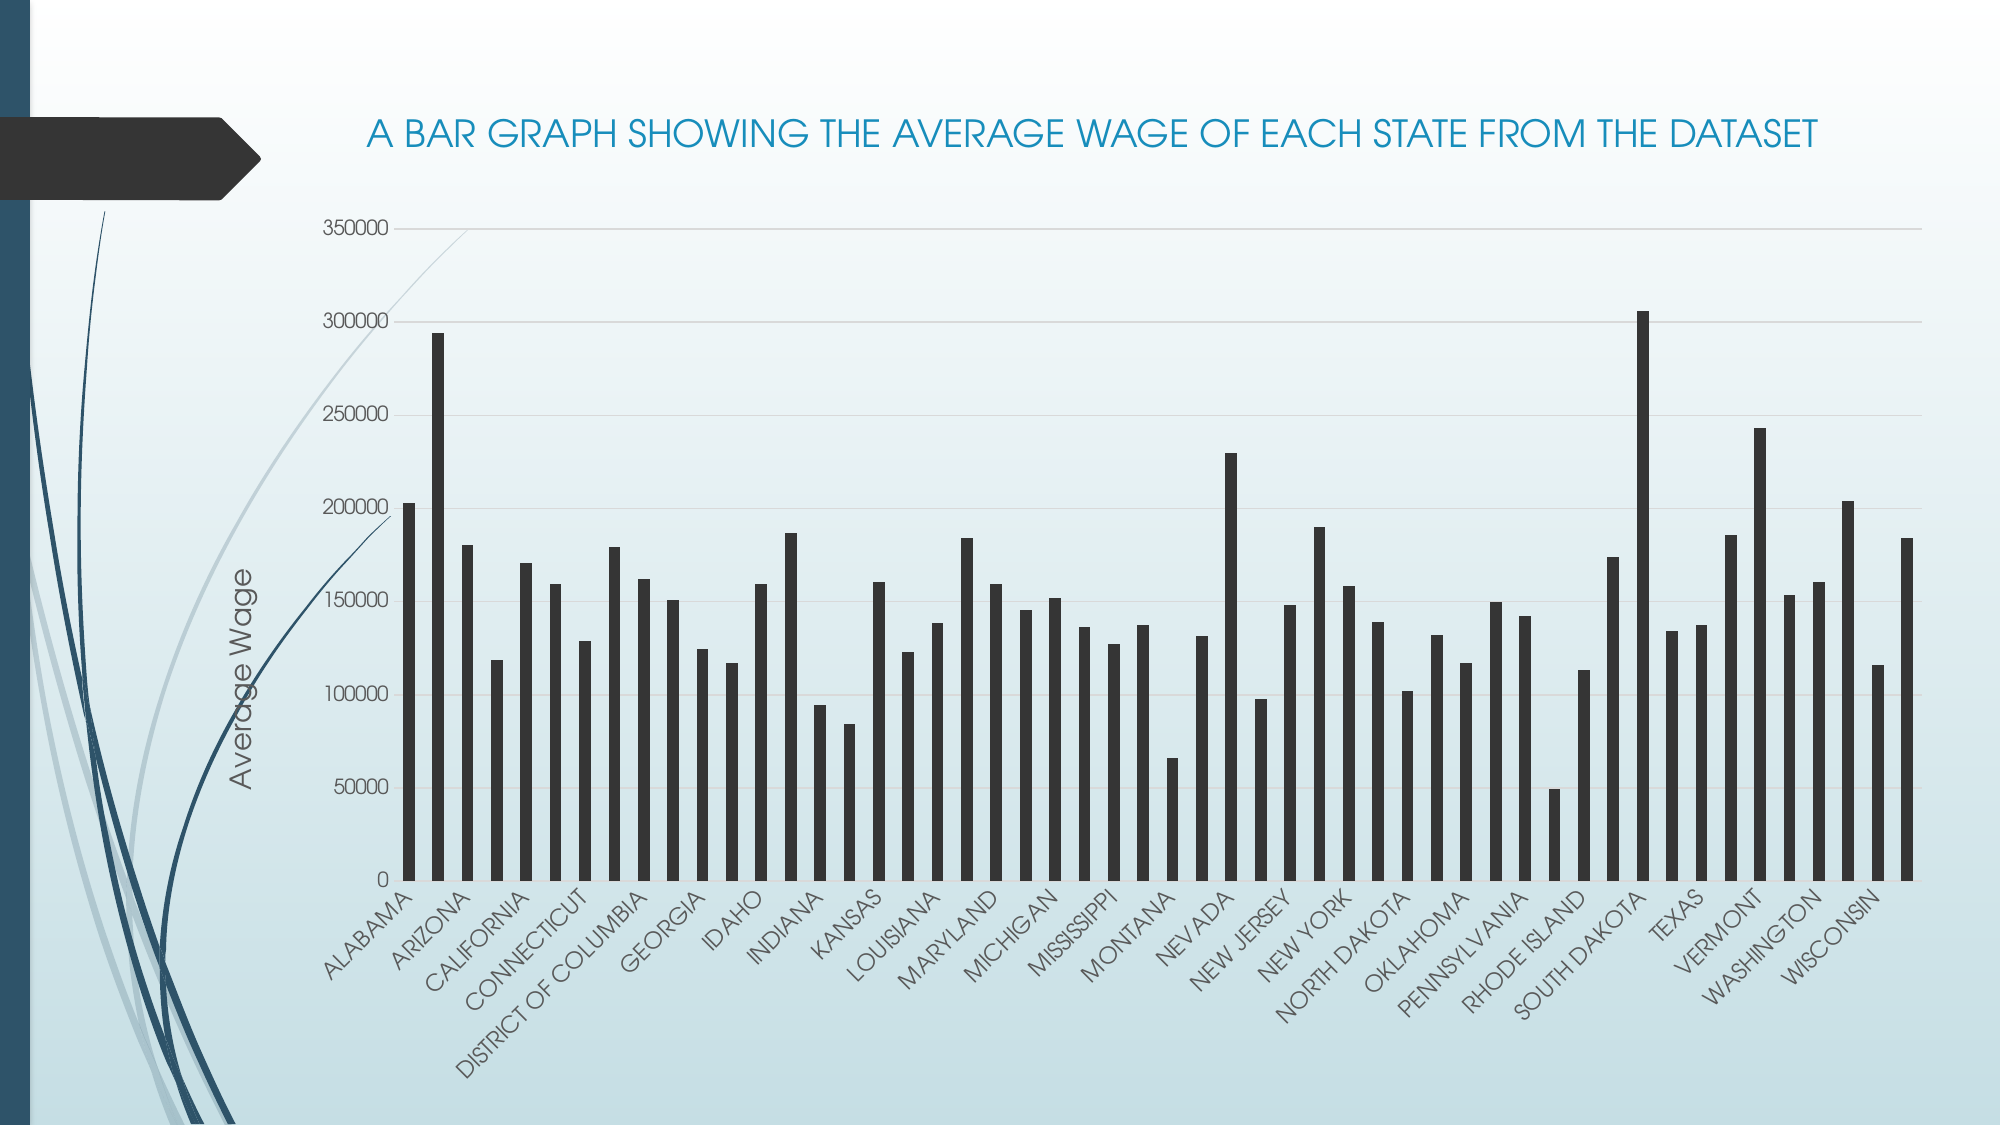

# A BAR GRAPH SHOWING THE AVERAGE WAGE OF EACH STATE FROM THE DATASET

### Chart

| Category |  |
|---|---|
| ALABAMA | 203137.28 |
| ALASKA | 293959.34 |
| ARIZONA | 180620.95 |
| ARKANSAS | 118556.8 |
| CALIFORNIA | 170545.56 |
| COLORADO | 159740.25 |
| CONNECTICUT | 129021.72 |
| DELAWARE | 179200.44 |
| DISTRICT OF COLUMBIA | 162109.08 |
| FLORIDA | 150963.4 |
| GEORGIA | 124502.21 |
| HAWAII | 117225.4 |
| IDAHO | 159399.72 |
| ILLINOIS | 186882.86 |
| INDIANA | 94357.055 |
| IOWA | 84353.875 |
| KANSAS | 160532.45 |
| KENTUCKY | 123198.016 |
| LOUISIANA | 138714.08 |
| MAINE | 184075.81 |
| MARYLAND | 159645.27 |
| MASSACHUSETTS | 145708.45 |
| MICHIGAN | 152249.94 |
| MINNESOTA | 136671.38 |
| MISSISSIPPI | 127304.97 |
| MISSOURI | 137419.69 |
| MONTANA | 66340.58 |
| NEBRASKA | 131611.22 |
| NEVADA | 229979.27 |
| NEW HAMPSHIRE | 97833.05 |
| NEW JERSEY | 148308.58 |
| NEW MEXICO | 190336.4 |
| NEW YORK | 158569.25 |
| NORTH CAROLINA | 139070.77 |
| NORTH DAKOTA | 102099.19 |
| OHIO | 132386.9 |
| OKLAHOMA | 117218.805 |
| OREGON | 149671.2 |
| PENNSYLVANIA | 142090.0 |
| PUERTO RICO | 49719.16 |
| RHODE ISLAND | 113326.32 |
| SOUTH CAROLINA | 173749.56 |
| SOUTH DAKOTA | 305971.62 |
| TENNESSEE | 134557.28 |
| TEXAS | 137291.98 |
| UTAH | 185909.77 |
| VERMONT | 243210.08 |
| VIRGINIA | 153688.02 |
| WASHINGTON | 160786.97 |
| WEST VIRGINIA | 204019.31 |
| WISCONSIN | 116007.26 |
| WYOMING | 183954.53 |